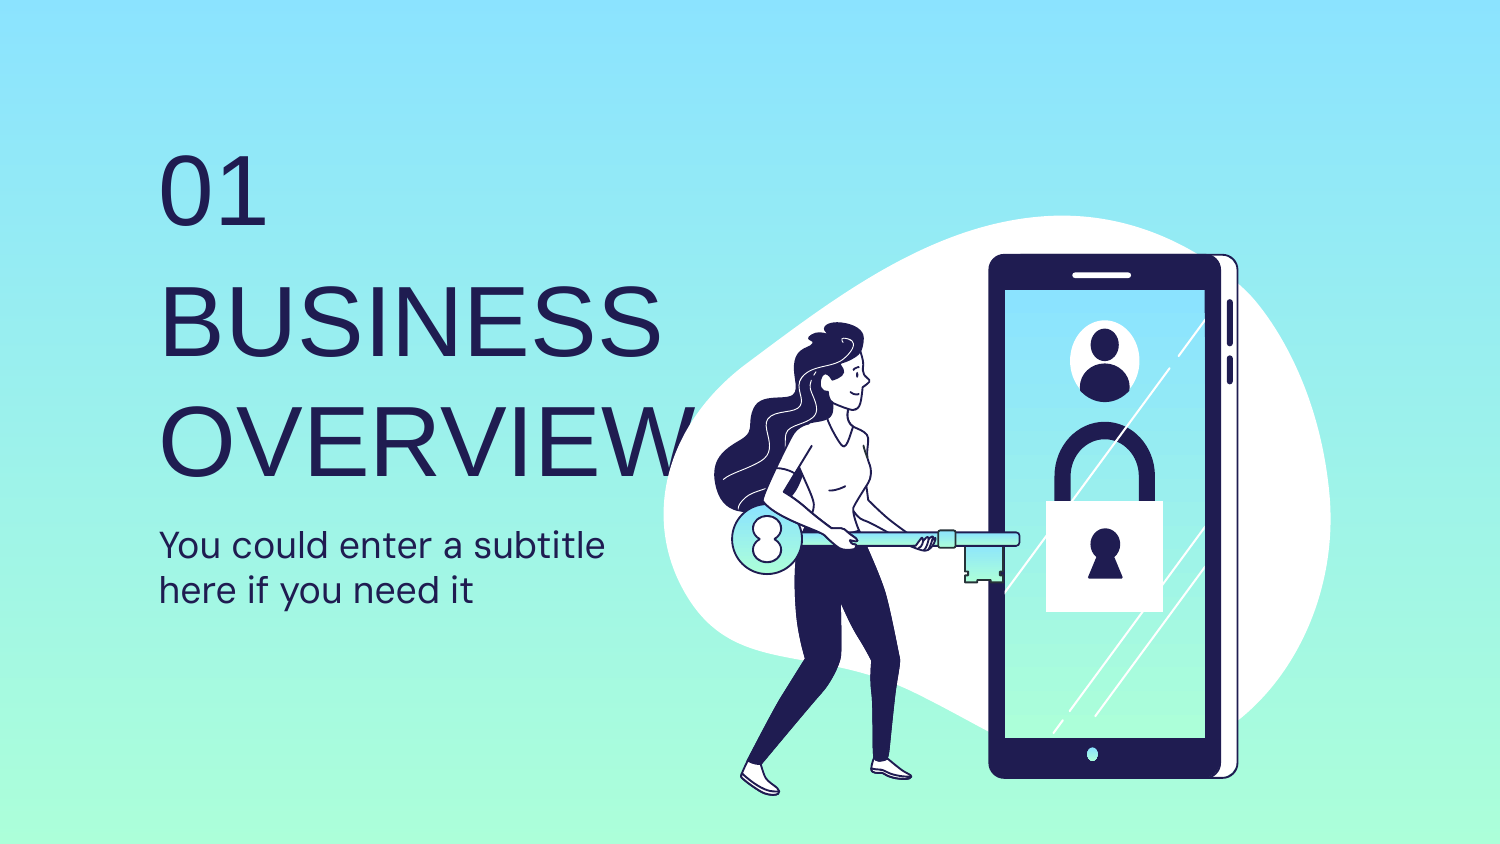

01

# BUSINESS OVERVIEW

You could enter a subtitle here if you need it